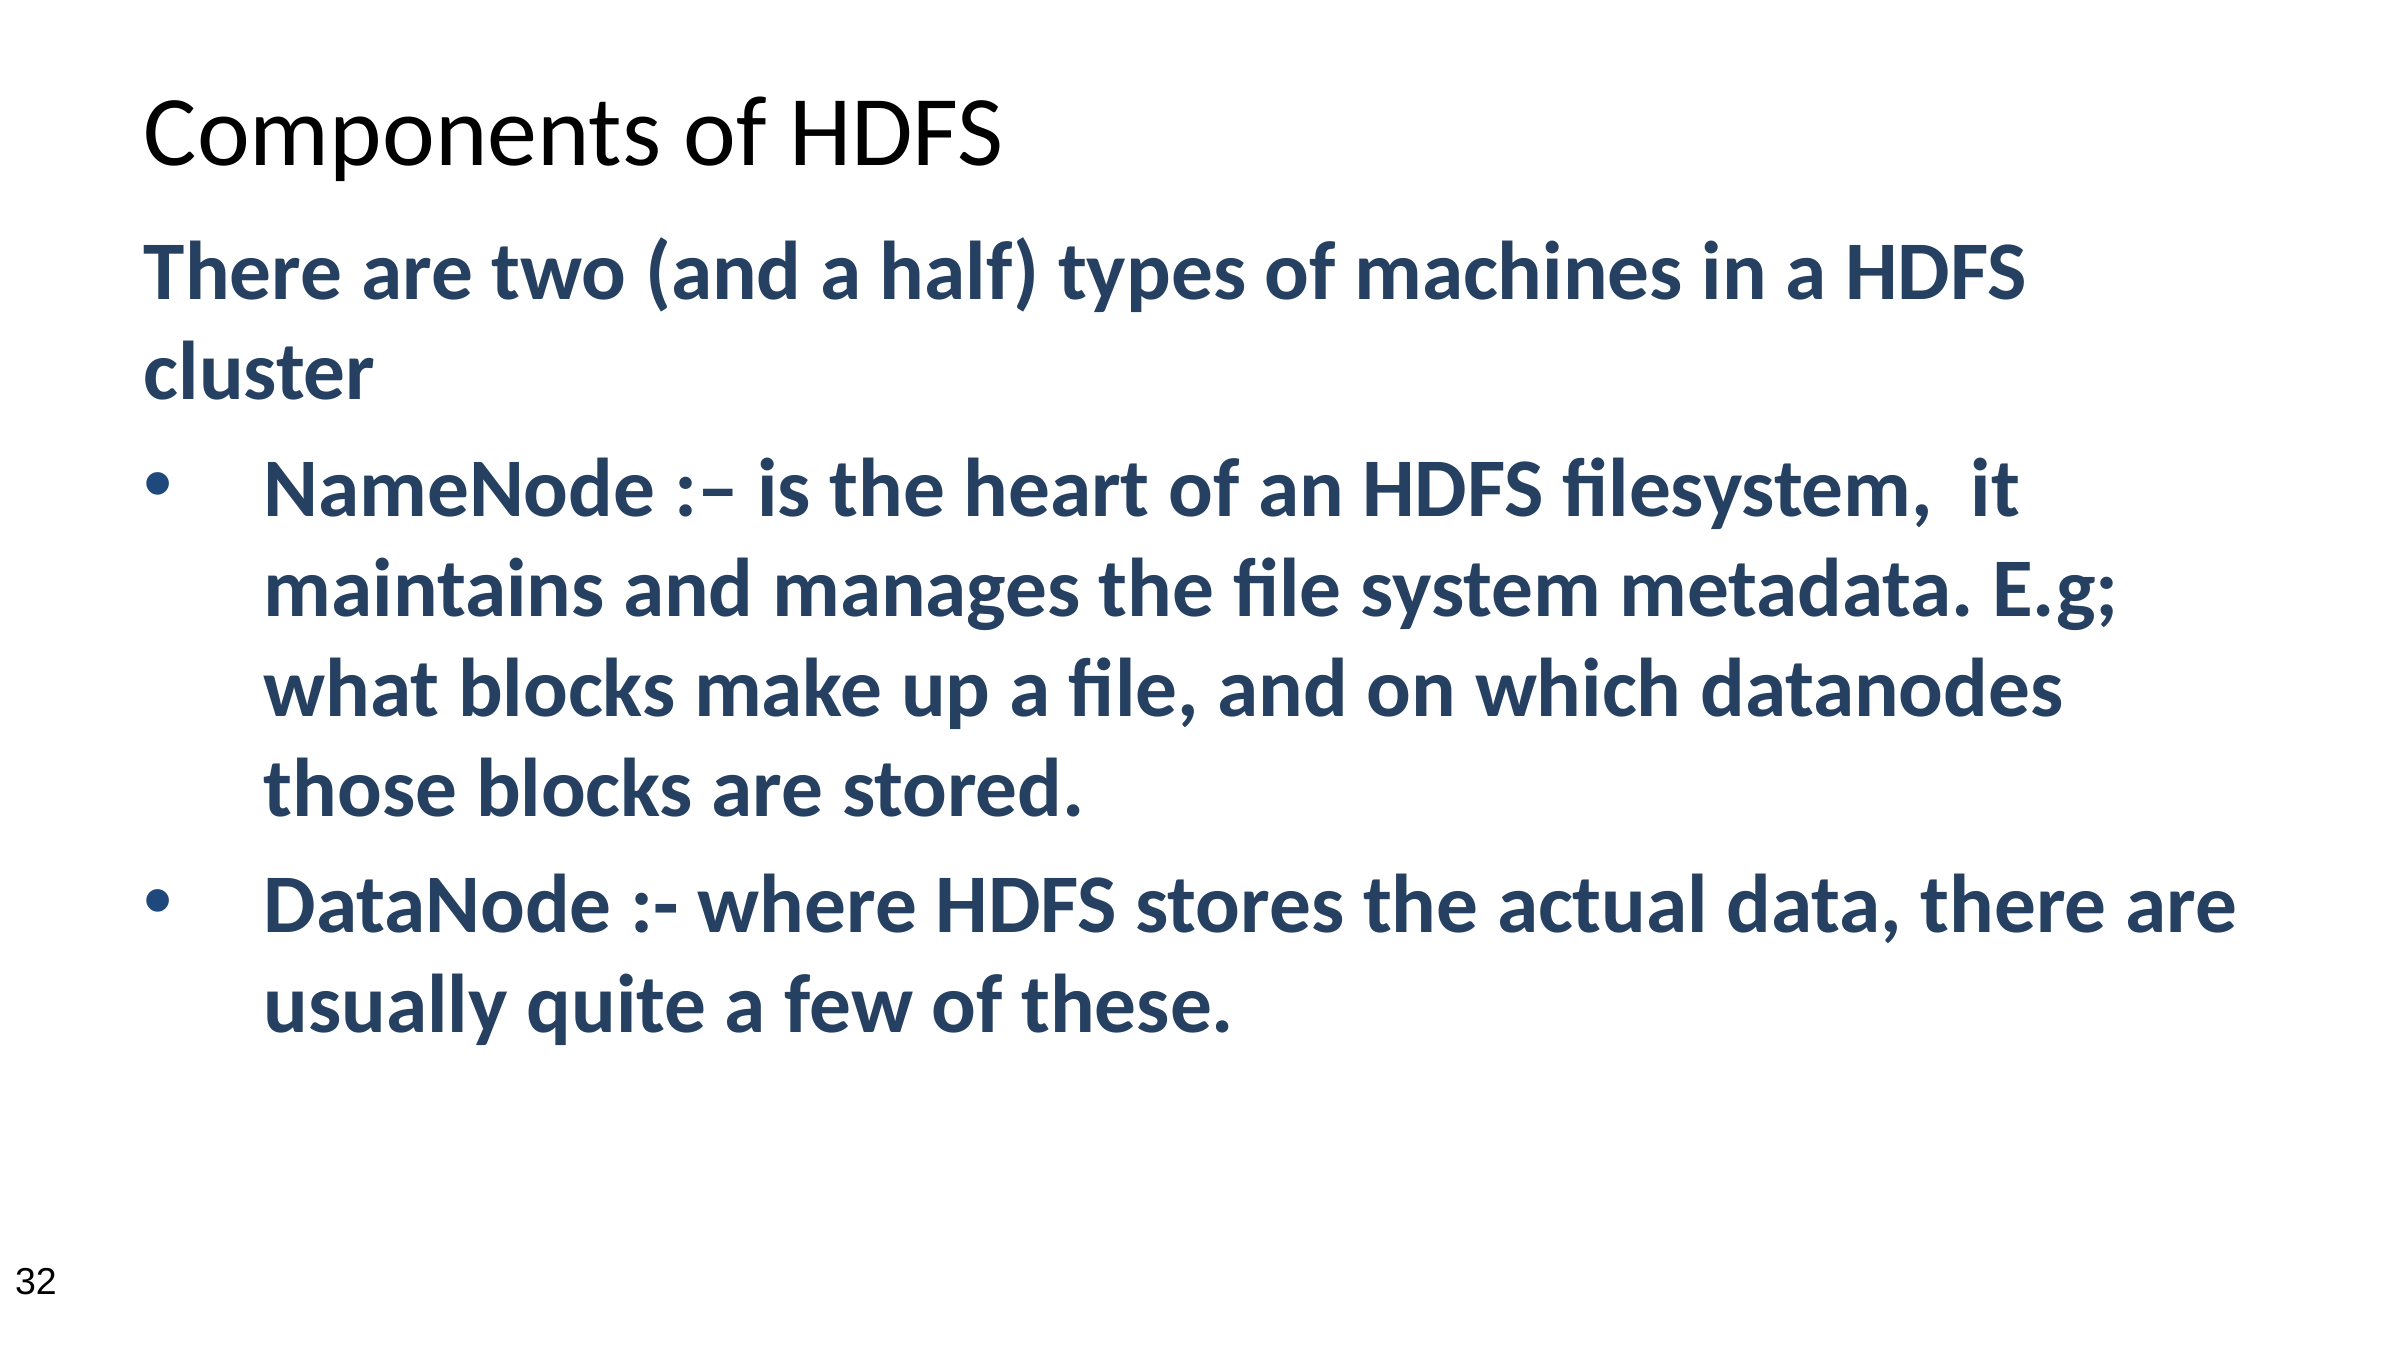

# Components of HDFS
There are two (and a half) types of machines in a HDFS cluster
NameNode :– is the heart of an HDFS filesystem,  it maintains and manages the file system metadata. E.g; what blocks make up a file, and on which datanodes those blocks are stored.
DataNode :- where HDFS stores the actual data, there are usually quite a few of these.

32